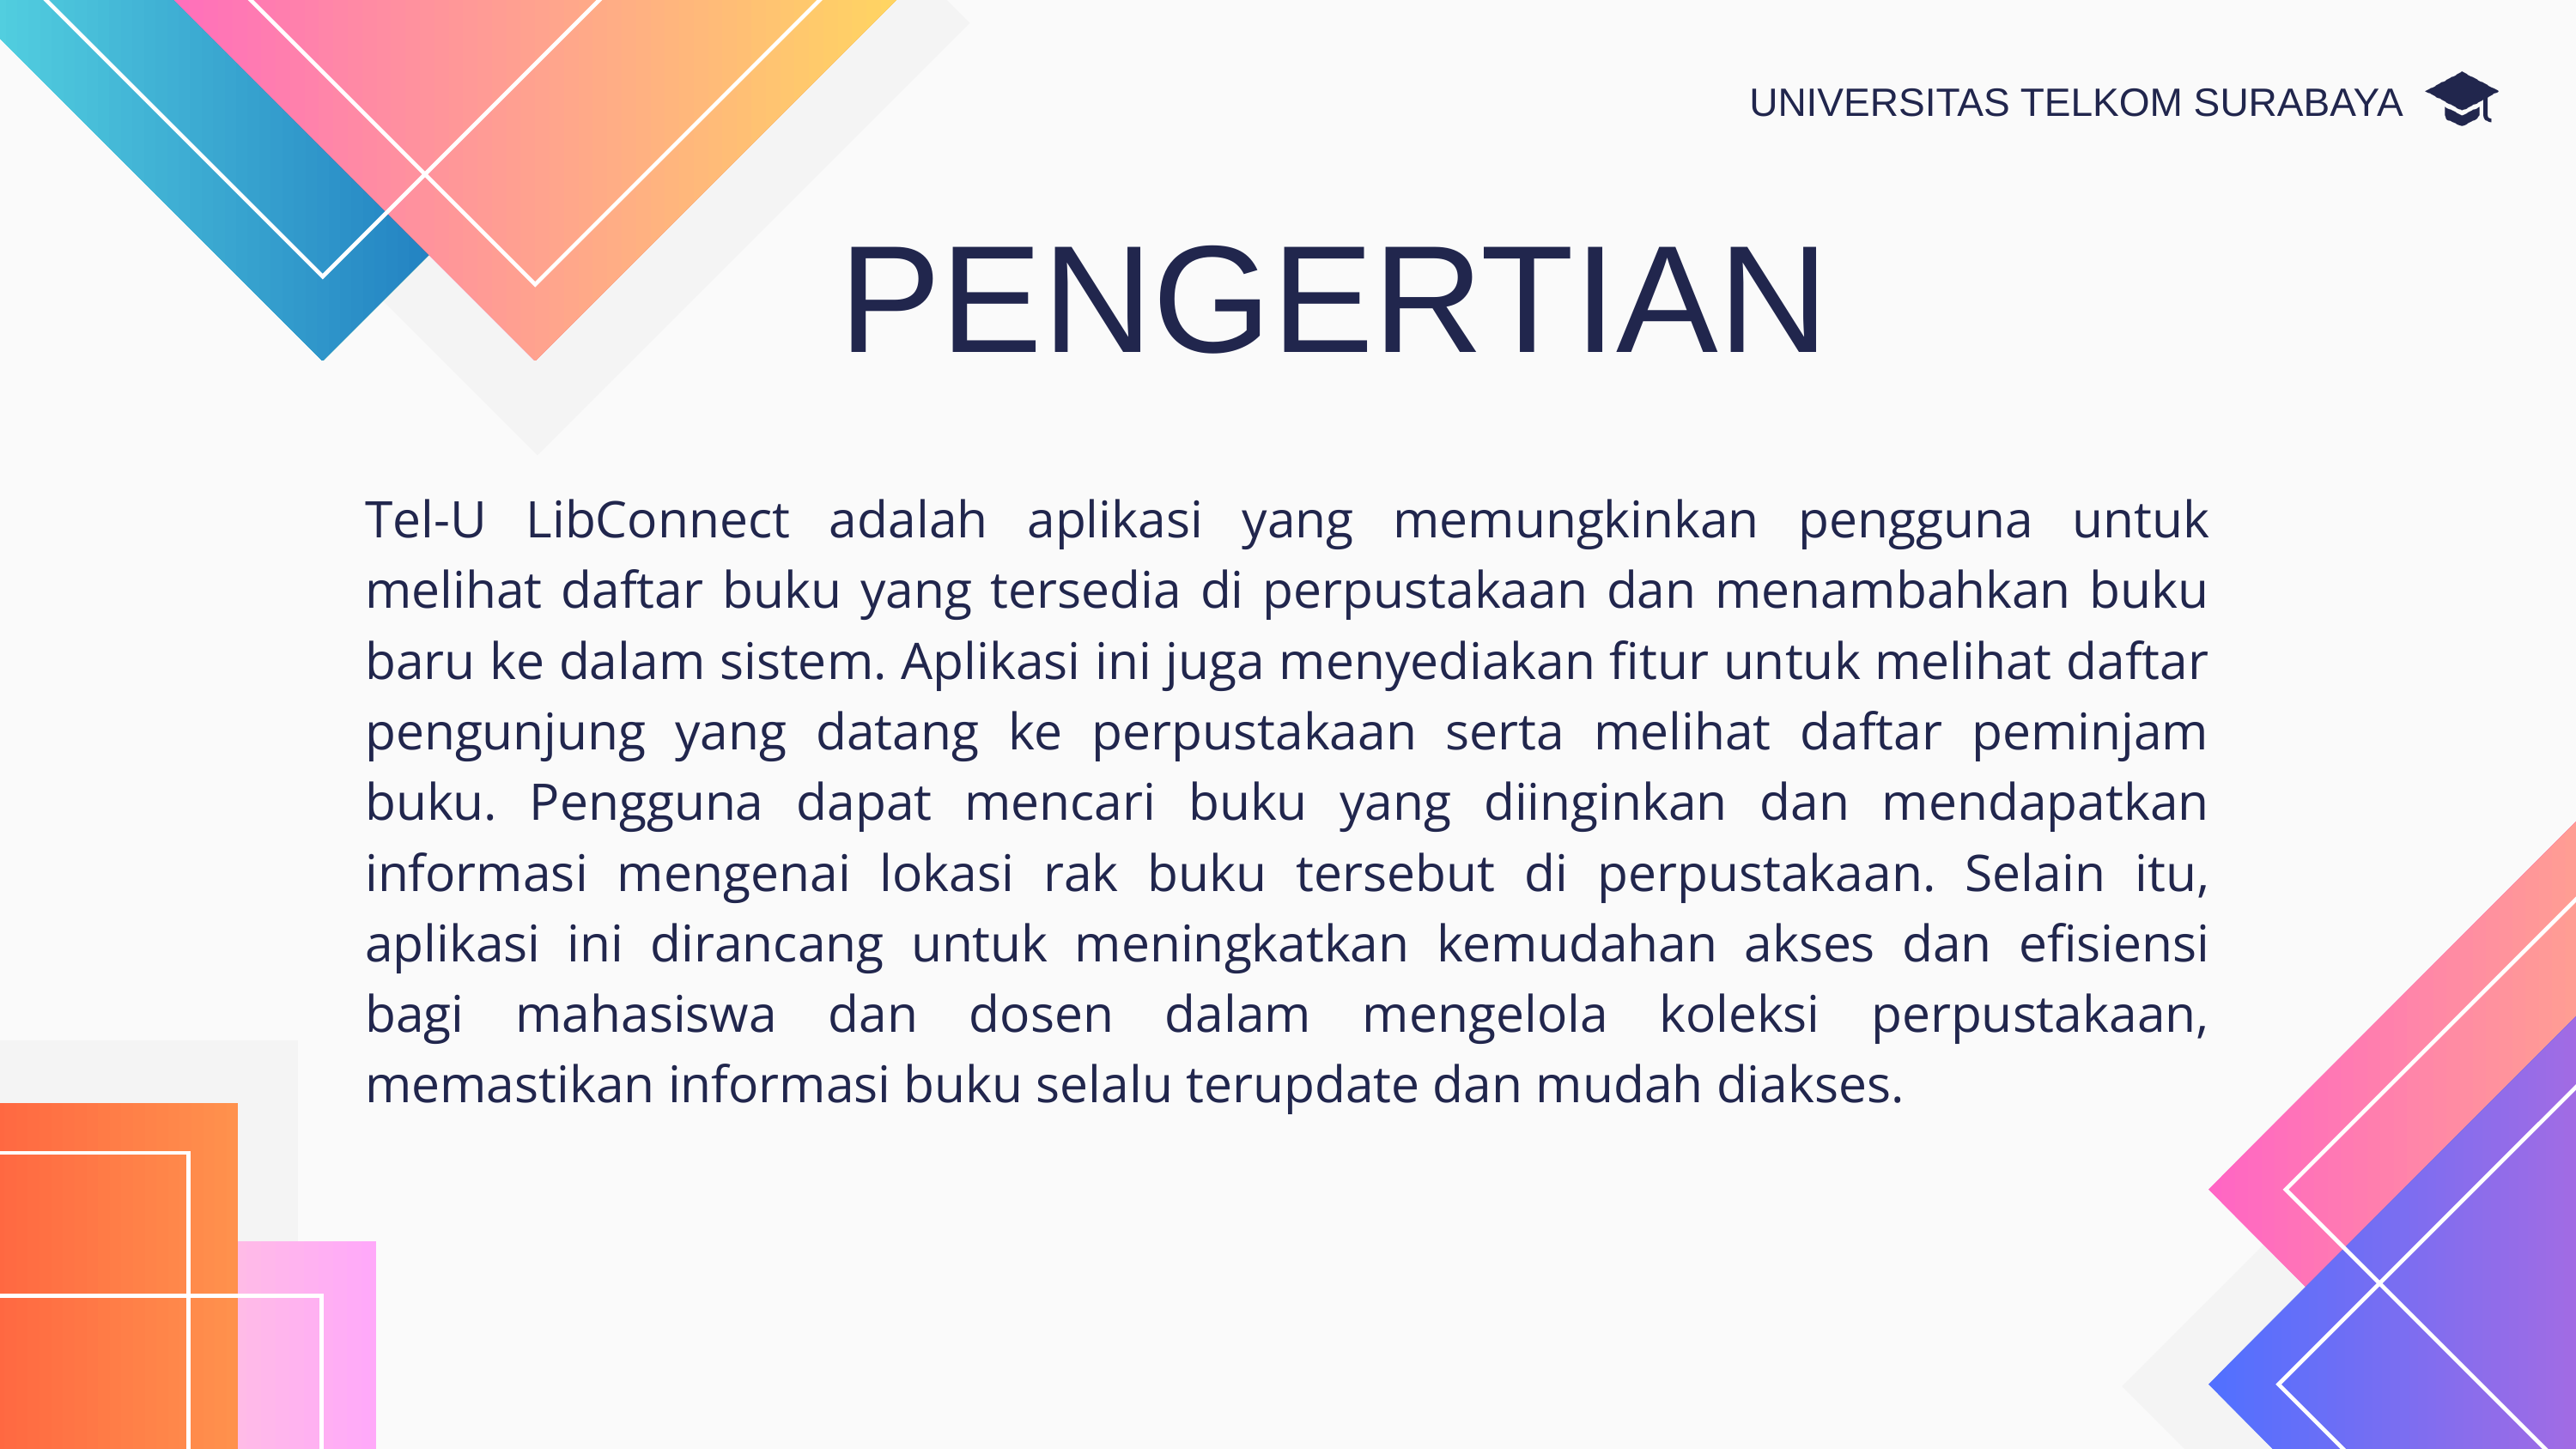

UNIVERSITAS TELKOM SURABAYA
PENGERTIAN
Tel-U LibConnect adalah aplikasi yang memungkinkan pengguna untuk melihat daftar buku yang tersedia di perpustakaan dan menambahkan buku baru ke dalam sistem. Aplikasi ini juga menyediakan fitur untuk melihat daftar pengunjung yang datang ke perpustakaan serta melihat daftar peminjam buku. Pengguna dapat mencari buku yang diinginkan dan mendapatkan informasi mengenai lokasi rak buku tersebut di perpustakaan. Selain itu, aplikasi ini dirancang untuk meningkatkan kemudahan akses dan efisiensi bagi mahasiswa dan dosen dalam mengelola koleksi perpustakaan, memastikan informasi buku selalu terupdate dan mudah diakses.